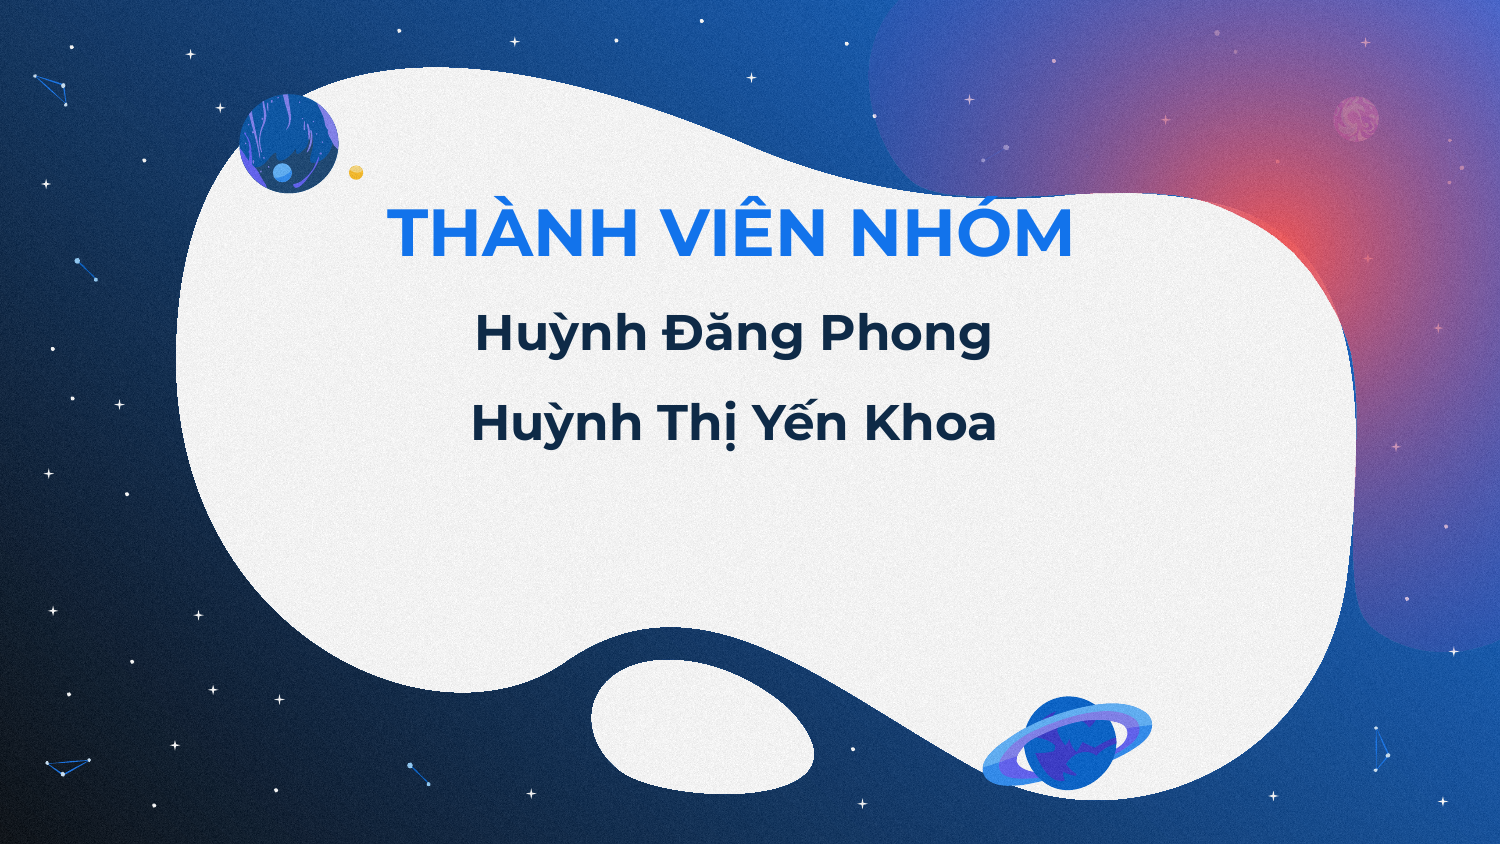

THÀNH VIÊN NHÓM
Huỳnh Đăng Phong
Huỳnh Thị Yến Khoa